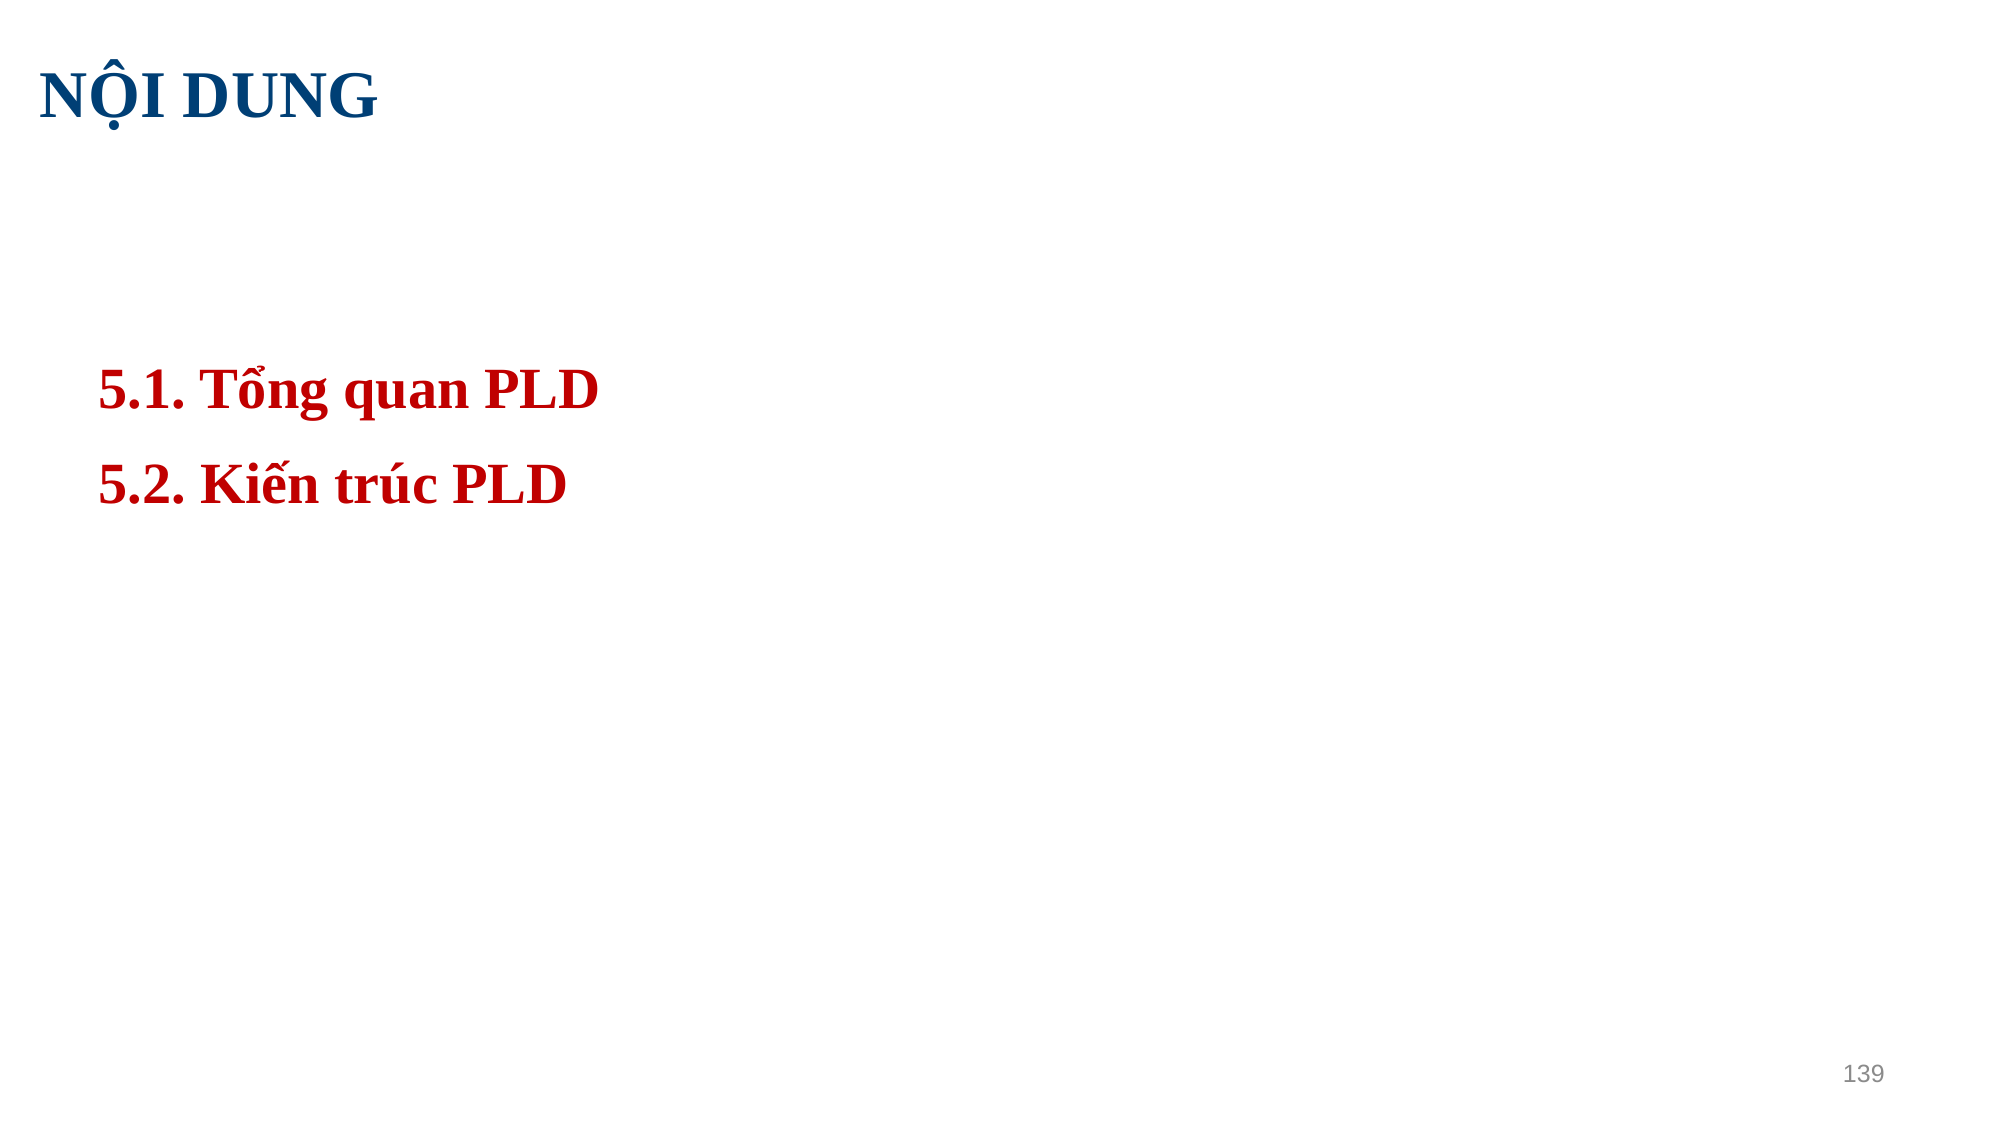

# NỘI DUNG
5.1. Tổng quan PLD
5.2. Kiến trúc PLD

139